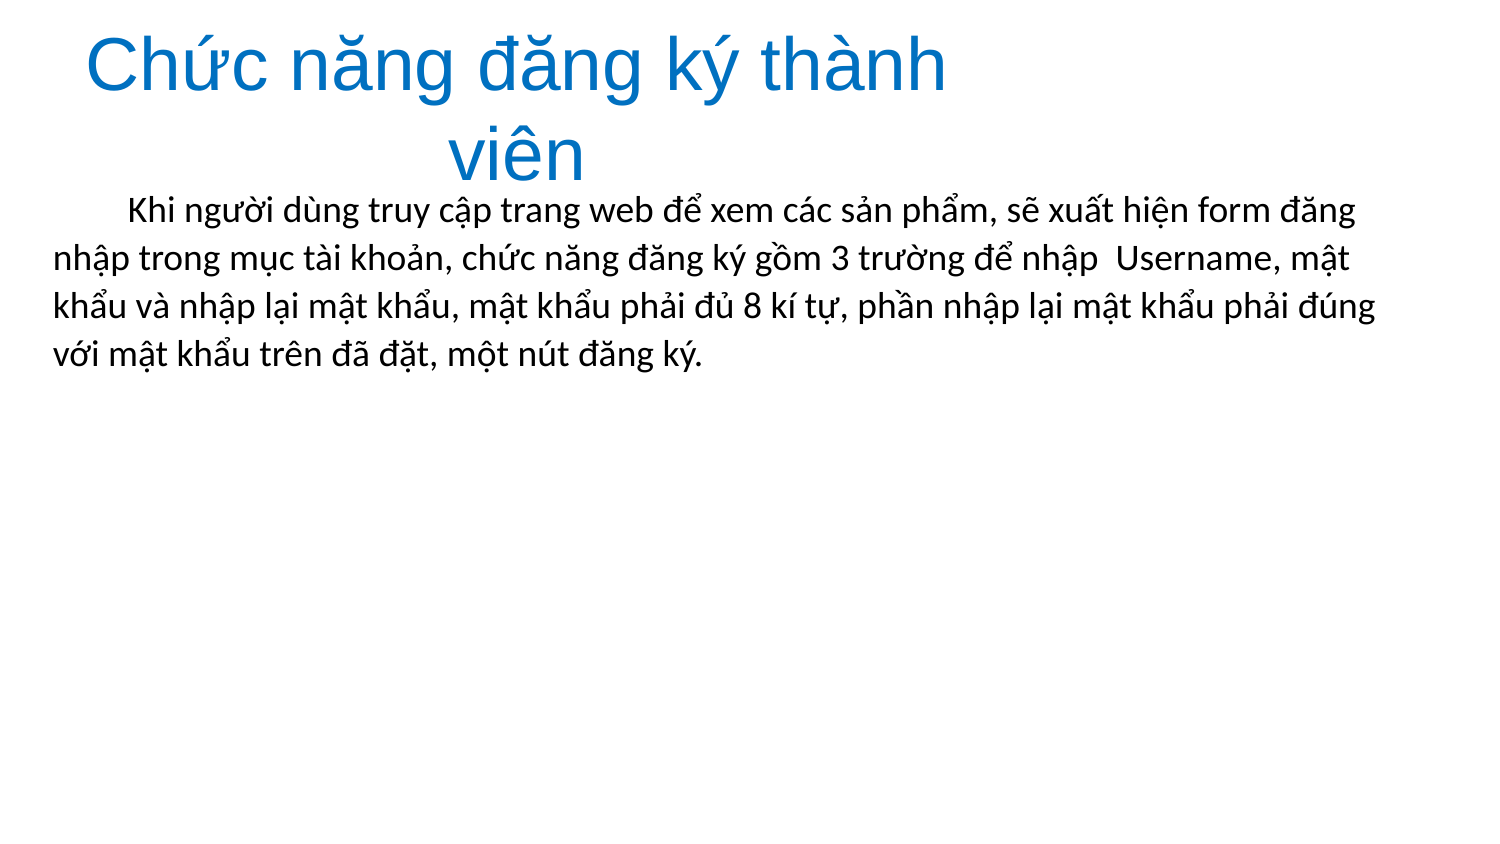

# Chức năng đăng ký thành viên
Khi người dùng truy cập trang web để xem các sản phẩm, sẽ xuất hiện form đăng nhập trong mục tài khoản, chức năng đăng ký gồm 3 trường để nhập  Username, mật khẩu và nhập lại mật khẩu, mật khẩu phải đủ 8 kí tự, phần nhập lại mật khẩu phải đúng với mật khẩu trên đã đặt, một nút đăng ký.